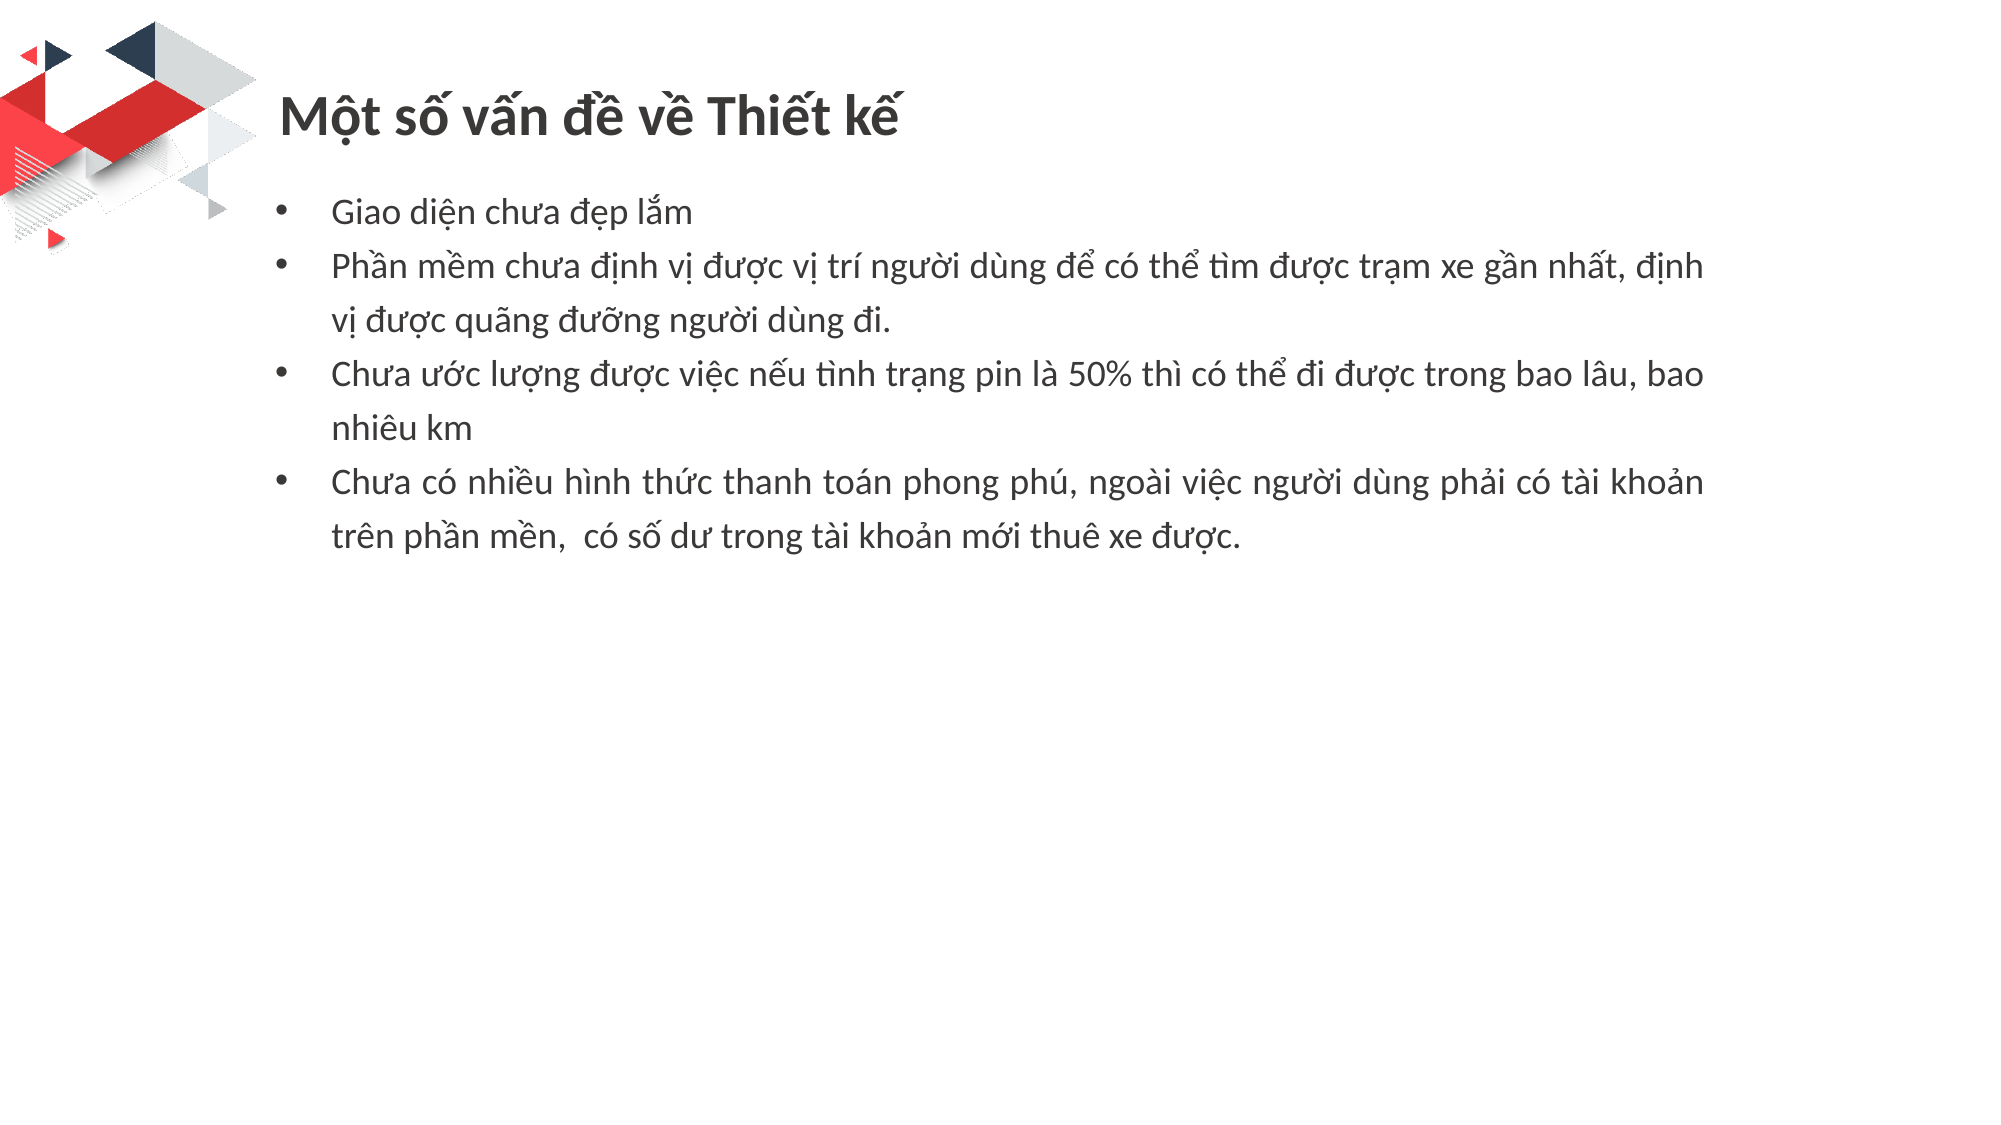

Một số vấn đề về Thiết kế
Giao diện chưa đẹp lắm
Phần mềm chưa định vị được vị trí người dùng để có thể tìm được trạm xe gần nhất, định vị được quãng đưỡng người dùng đi.
Chưa ước lượng được việc nếu tình trạng pin là 50% thì có thể đi được trong bao lâu, bao nhiêu km
Chưa có nhiều hình thức thanh toán phong phú, ngoài việc người dùng phải có tài khoản trên phần mền,  có số dư trong tài khoản mới thuê xe được.